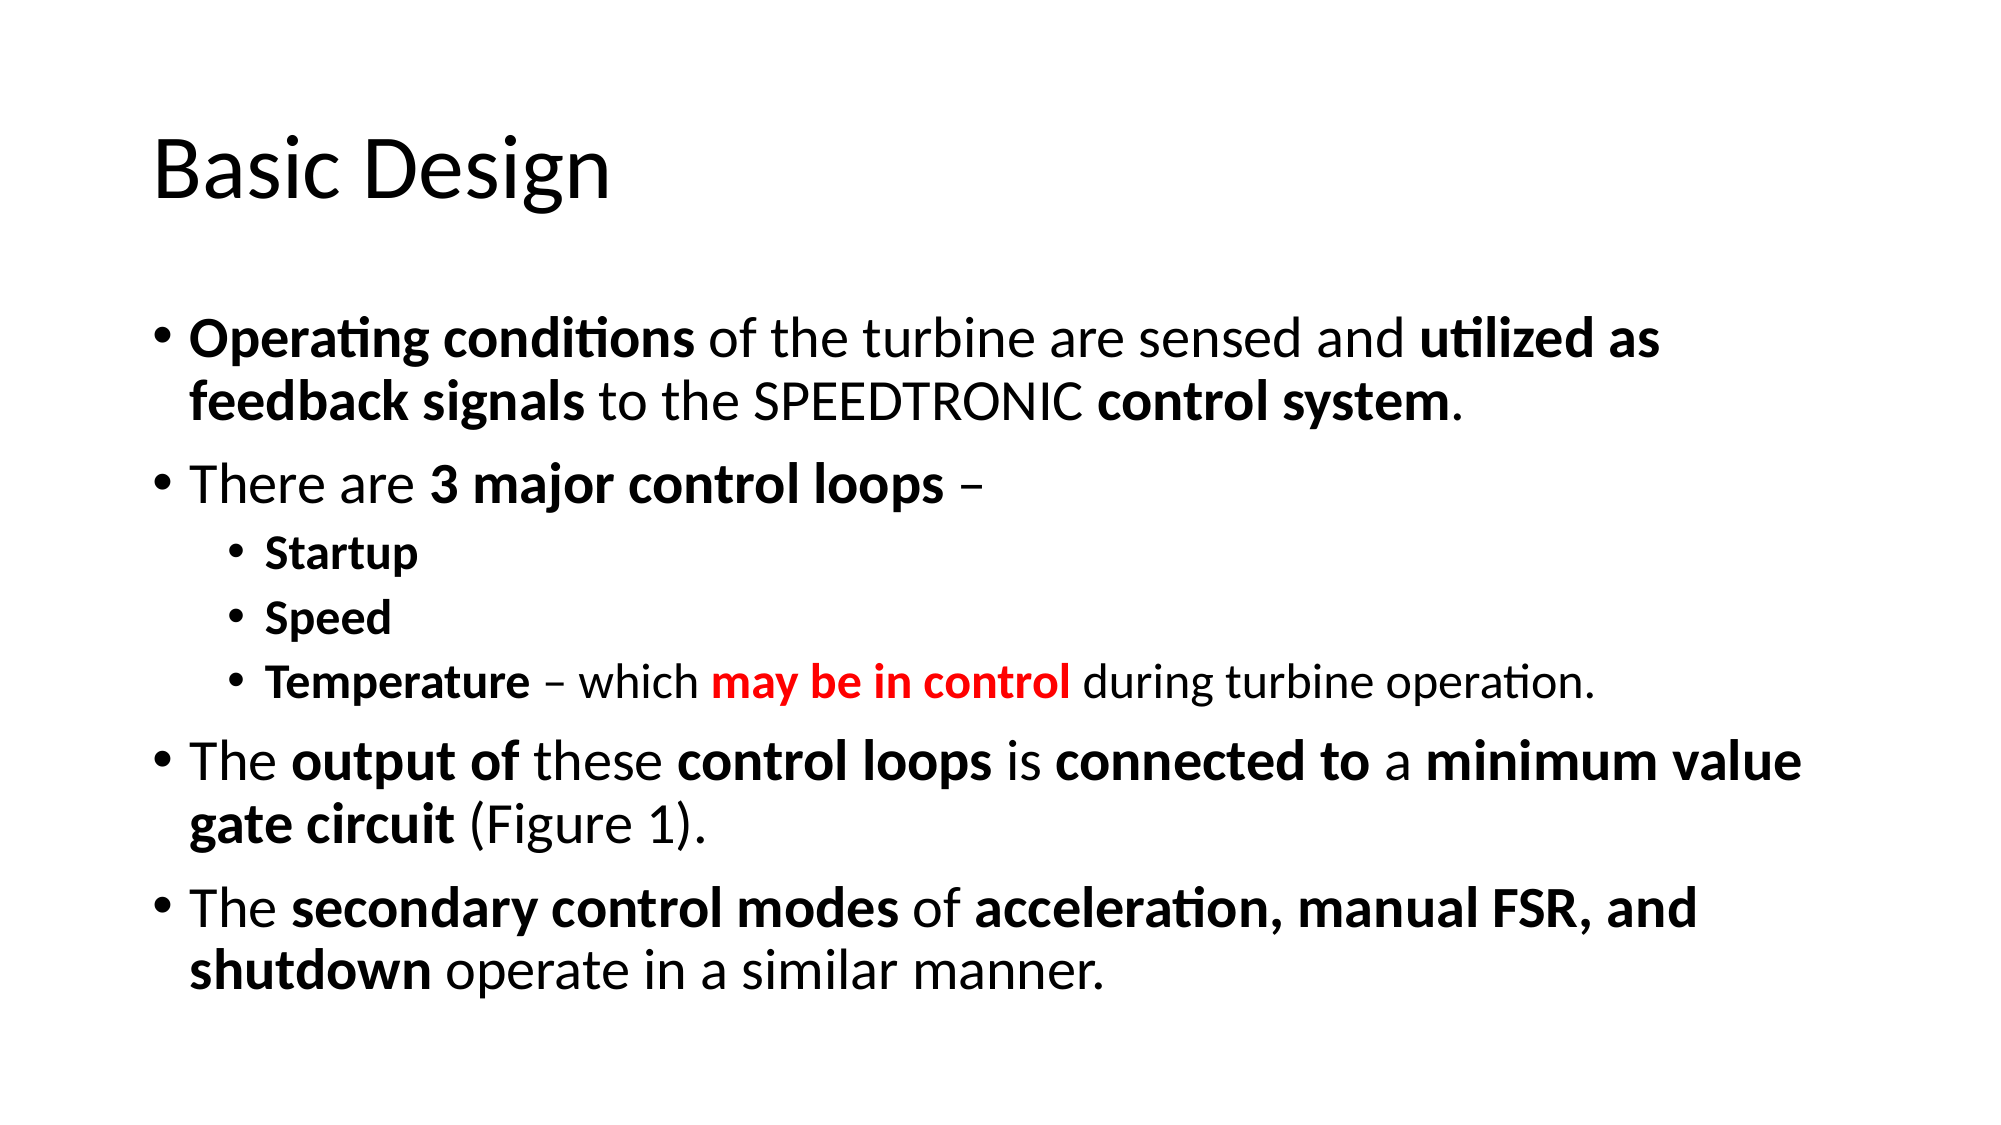

# Basic Design
Operating conditions of the turbine are sensed and utilized as feedback signals to the SPEEDTRONIC control system.
There are 3 major control loops –
Startup
Speed
Temperature – which may be in control during turbine operation.
The output of these control loops is connected to a minimum value gate circuit (Figure 1).
The secondary control modes of acceleration, manual FSR, and shutdown operate in a similar manner.